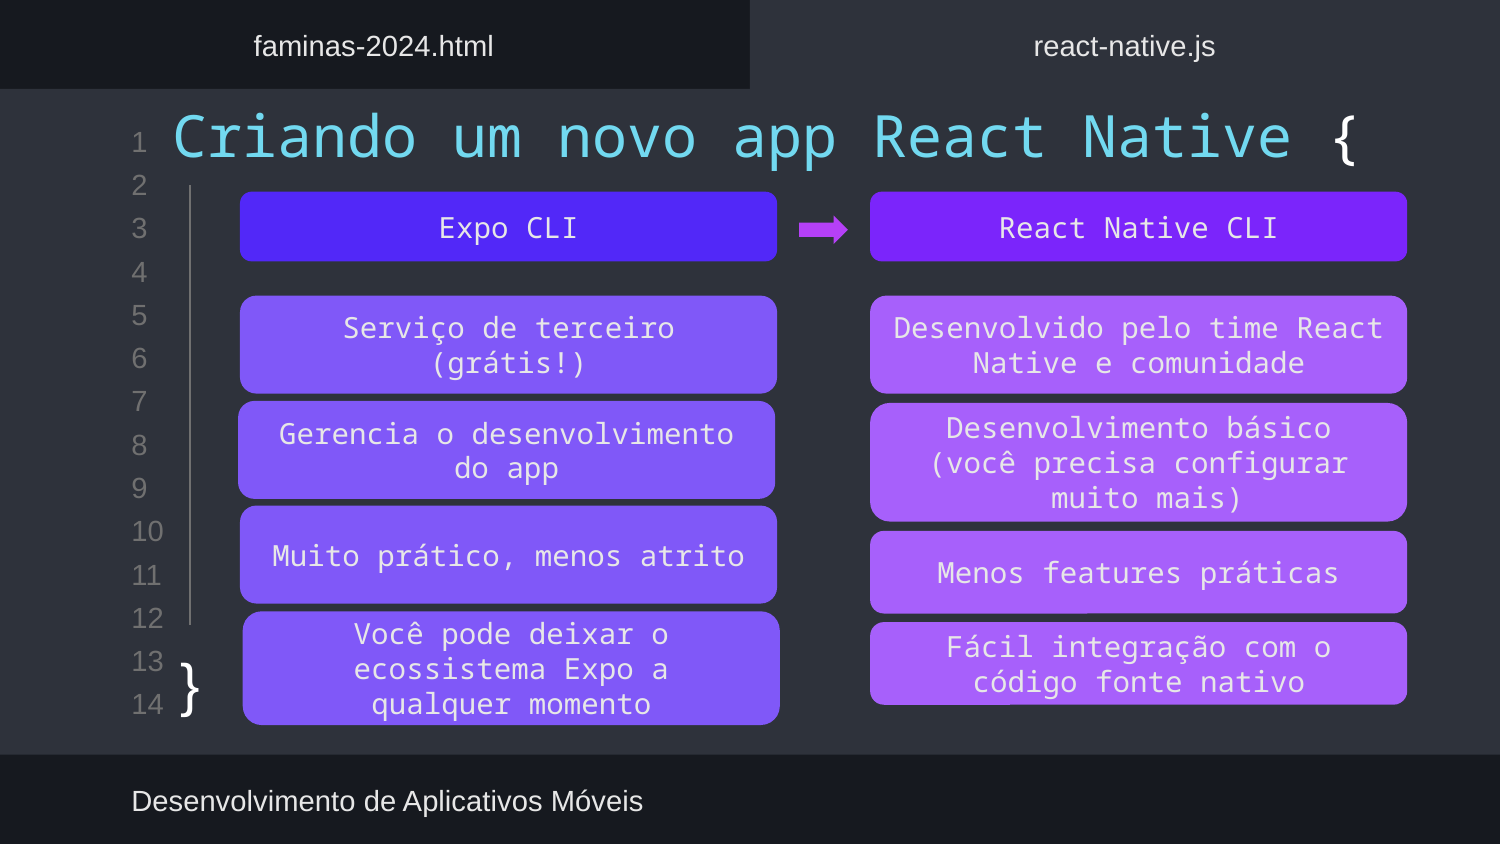

faminas-2024.html
react-native.js
Criando um novo app React Native {
}
React Native CLI
Expo CLI

Serviço de terceiro (grátis!)
Desenvolvido pelo time React Native e comunidade
Gerencia o desenvolvimento do app
Desenvolvimento básico
(você precisa configurar
 muito mais)
Muito prático, menos atrito
Menos features práticas
Você pode deixar o ecossistema Expo a
qualquer momento
Fácil integração com o código fonte nativo
Desenvolvimento de Aplicativos Móveis